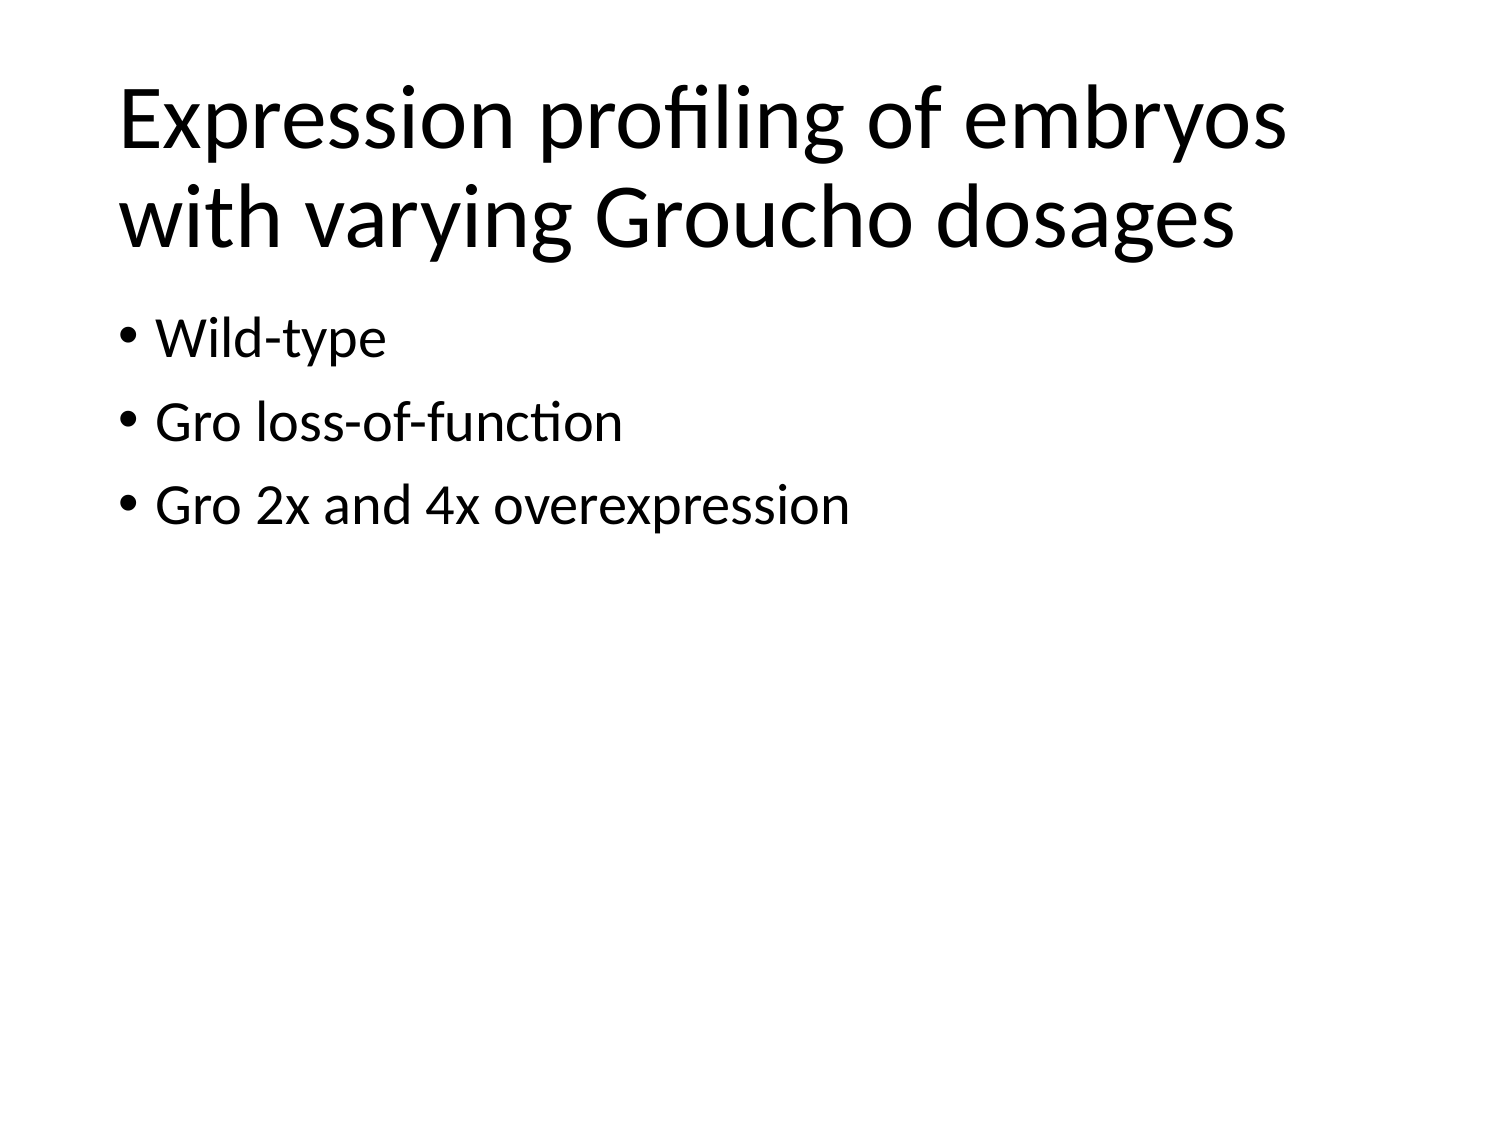

# Expression profiling of embryos with varying Groucho dosages
Wild-type
Gro loss-of-function
Gro 2x and 4x overexpression